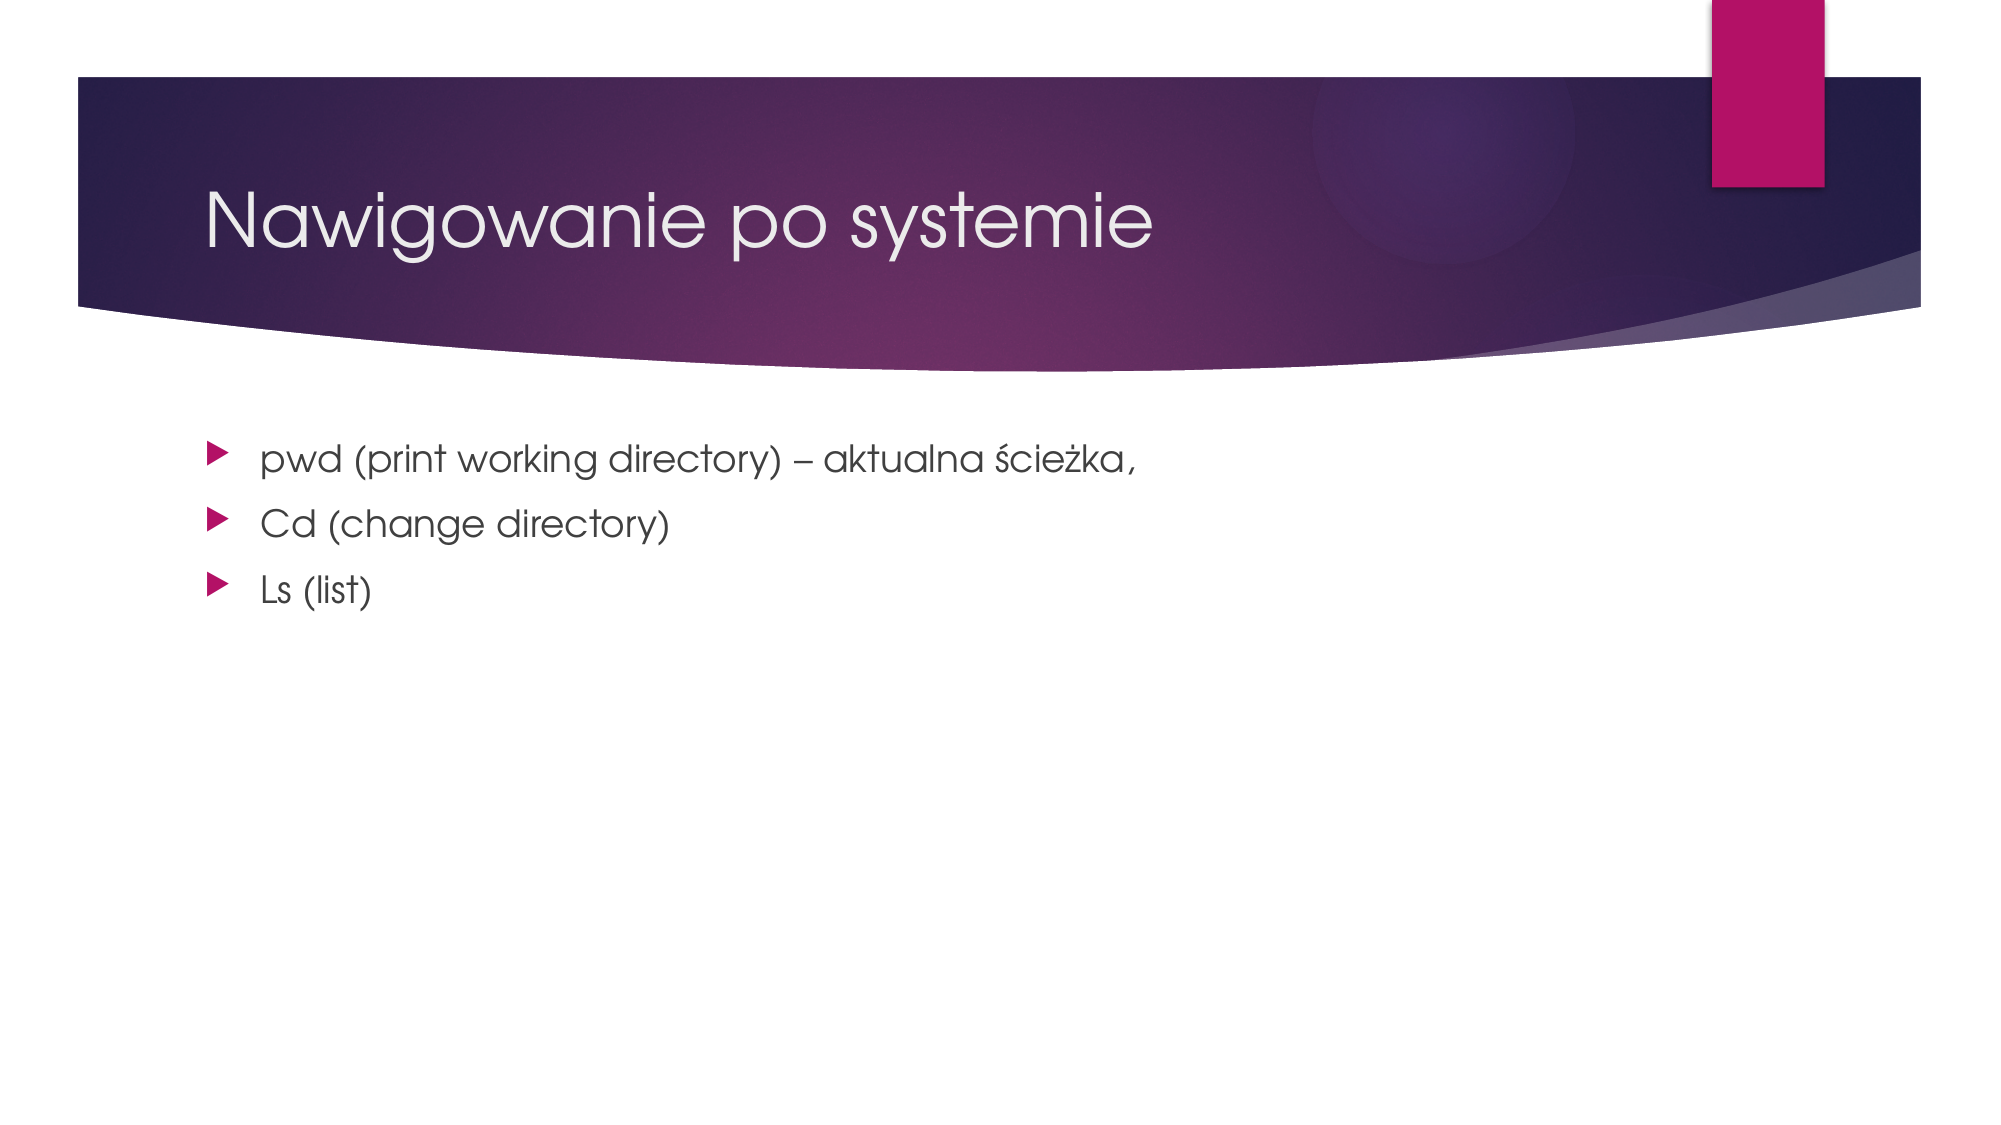

# Nawigowanie po systemie
pwd (print working directory) – aktualna ścieżka,
Cd (change directory)
Ls (list)